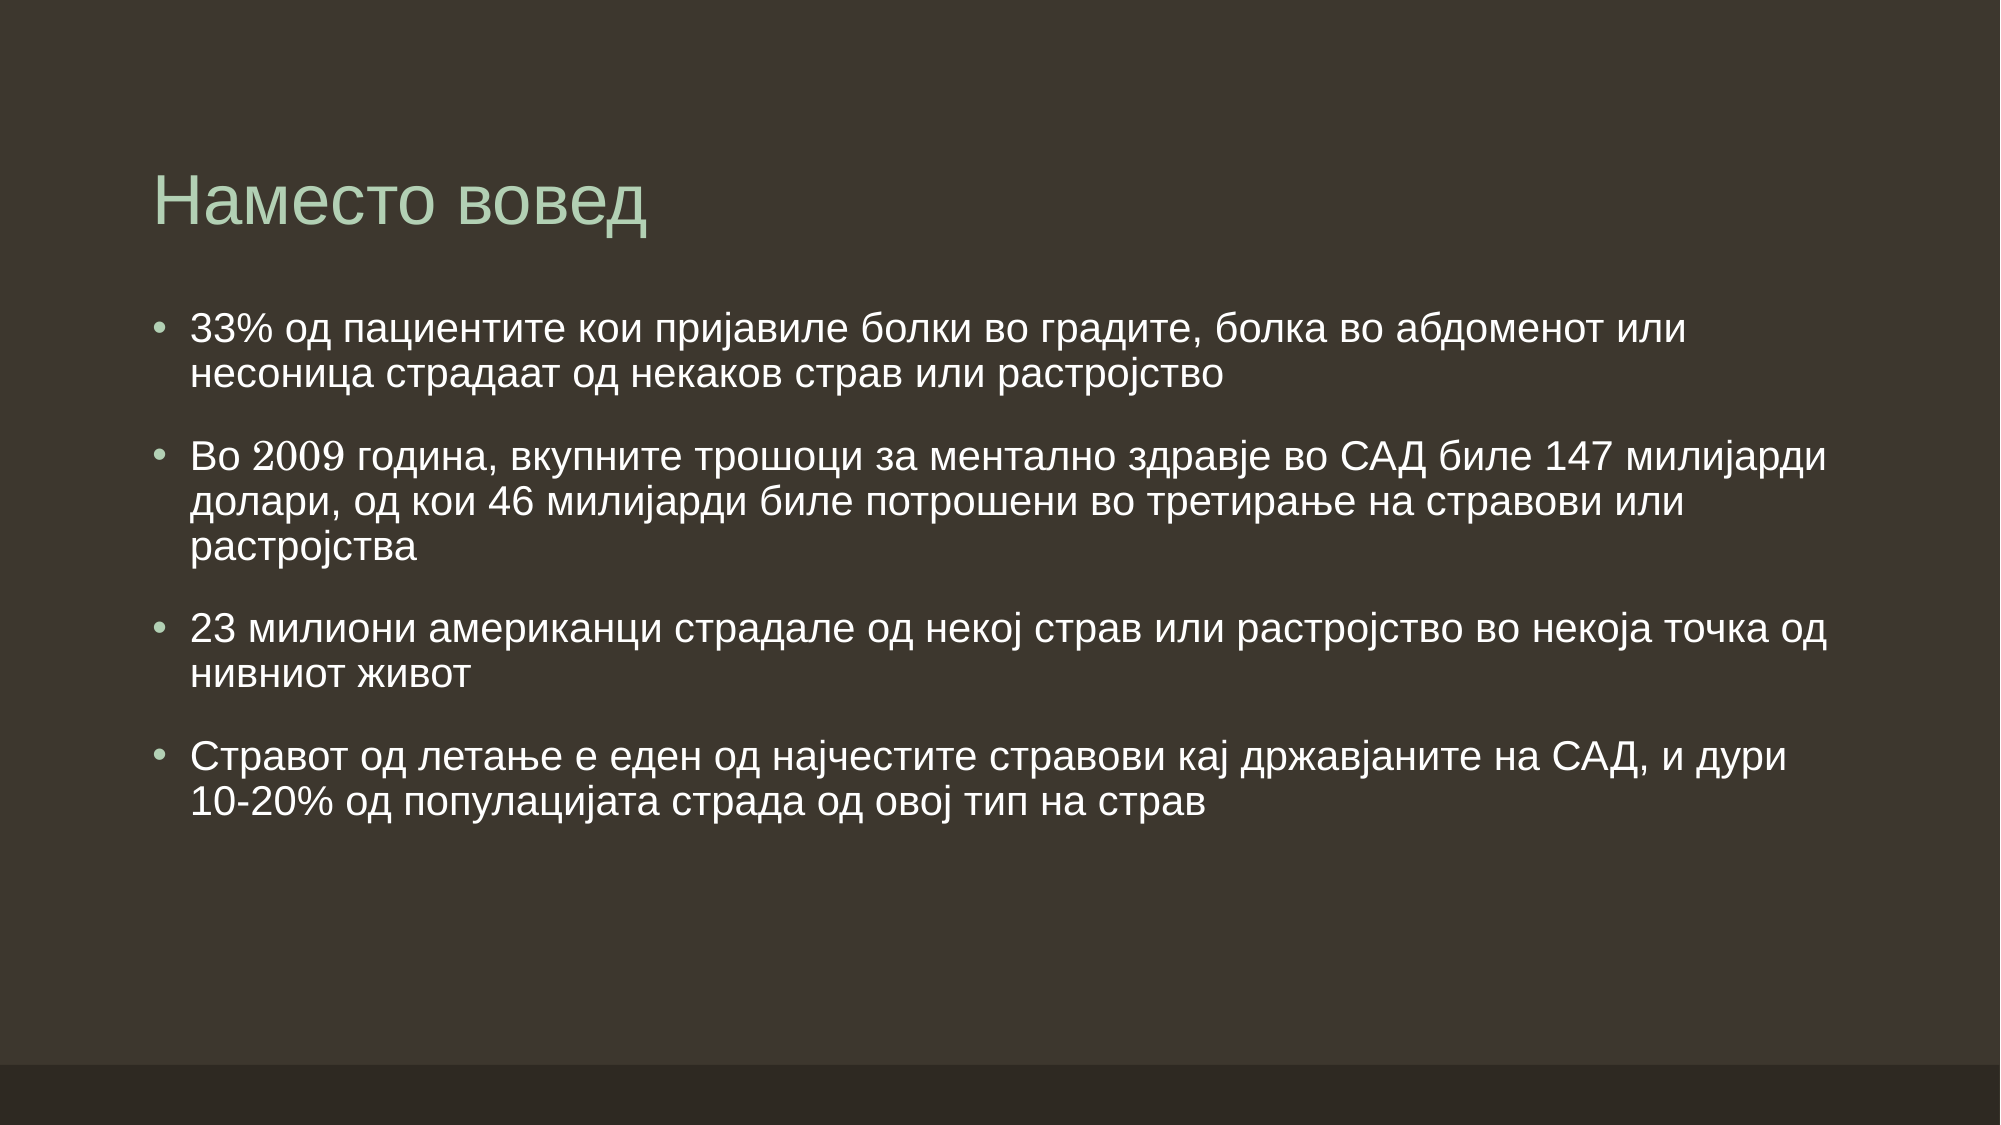

# Наместо вовед
33% од пациентите кои пријавиле болки во градите, болка во абдоменот или несоница страдаат од некаков страв или растројство
Во 2009 година, вкупните трошоци за ментално здравје во САД биле 147 милијарди долари, од кои 46 милијарди биле потрошени во третирање на стравови или растројства
23 милиони американци страдале од некој страв или растројство во некоја точка од нивниот живот
Стравот од летање е еден од најчестите стравови кај државјаните на САД, и дури 10-20% од популацијата страда од овој тип на страв